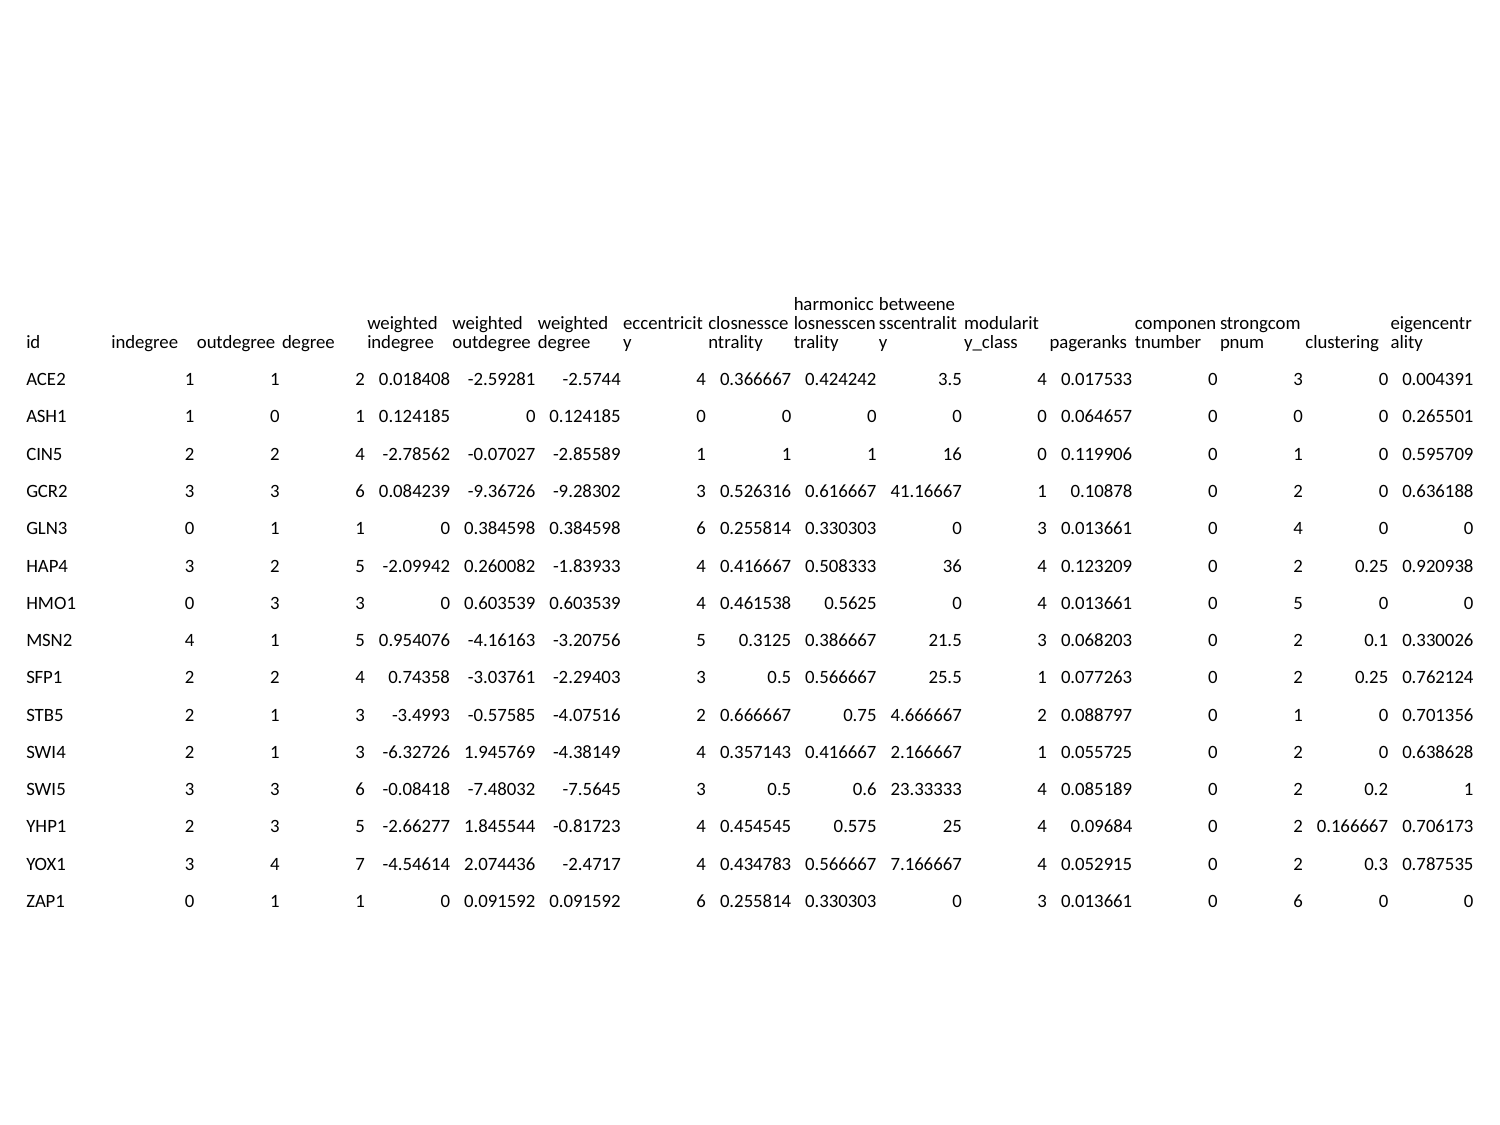

#
| id | indegree | outdegree | degree | weighted indegree | weighted outdegree | weighted degree | eccentricity | closnesscentrality | harmonicclosnesscentrality | betweenesscentrality | modularity\_class | pageranks | componentnumber | strongcompnum | clustering | eigencentrality |
| --- | --- | --- | --- | --- | --- | --- | --- | --- | --- | --- | --- | --- | --- | --- | --- | --- |
| ACE2 | 1 | 1 | 2 | 0.018408 | -2.59281 | -2.5744 | 4 | 0.366667 | 0.424242 | 3.5 | 4 | 0.017533 | 0 | 3 | 0 | 0.004391 |
| ASH1 | 1 | 0 | 1 | 0.124185 | 0 | 0.124185 | 0 | 0 | 0 | 0 | 0 | 0.064657 | 0 | 0 | 0 | 0.265501 |
| CIN5 | 2 | 2 | 4 | -2.78562 | -0.07027 | -2.85589 | 1 | 1 | 1 | 16 | 0 | 0.119906 | 0 | 1 | 0 | 0.595709 |
| GCR2 | 3 | 3 | 6 | 0.084239 | -9.36726 | -9.28302 | 3 | 0.526316 | 0.616667 | 41.16667 | 1 | 0.10878 | 0 | 2 | 0 | 0.636188 |
| GLN3 | 0 | 1 | 1 | 0 | 0.384598 | 0.384598 | 6 | 0.255814 | 0.330303 | 0 | 3 | 0.013661 | 0 | 4 | 0 | 0 |
| HAP4 | 3 | 2 | 5 | -2.09942 | 0.260082 | -1.83933 | 4 | 0.416667 | 0.508333 | 36 | 4 | 0.123209 | 0 | 2 | 0.25 | 0.920938 |
| HMO1 | 0 | 3 | 3 | 0 | 0.603539 | 0.603539 | 4 | 0.461538 | 0.5625 | 0 | 4 | 0.013661 | 0 | 5 | 0 | 0 |
| MSN2 | 4 | 1 | 5 | 0.954076 | -4.16163 | -3.20756 | 5 | 0.3125 | 0.386667 | 21.5 | 3 | 0.068203 | 0 | 2 | 0.1 | 0.330026 |
| SFP1 | 2 | 2 | 4 | 0.74358 | -3.03761 | -2.29403 | 3 | 0.5 | 0.566667 | 25.5 | 1 | 0.077263 | 0 | 2 | 0.25 | 0.762124 |
| STB5 | 2 | 1 | 3 | -3.4993 | -0.57585 | -4.07516 | 2 | 0.666667 | 0.75 | 4.666667 | 2 | 0.088797 | 0 | 1 | 0 | 0.701356 |
| SWI4 | 2 | 1 | 3 | -6.32726 | 1.945769 | -4.38149 | 4 | 0.357143 | 0.416667 | 2.166667 | 1 | 0.055725 | 0 | 2 | 0 | 0.638628 |
| SWI5 | 3 | 3 | 6 | -0.08418 | -7.48032 | -7.5645 | 3 | 0.5 | 0.6 | 23.33333 | 4 | 0.085189 | 0 | 2 | 0.2 | 1 |
| YHP1 | 2 | 3 | 5 | -2.66277 | 1.845544 | -0.81723 | 4 | 0.454545 | 0.575 | 25 | 4 | 0.09684 | 0 | 2 | 0.166667 | 0.706173 |
| YOX1 | 3 | 4 | 7 | -4.54614 | 2.074436 | -2.4717 | 4 | 0.434783 | 0.566667 | 7.166667 | 4 | 0.052915 | 0 | 2 | 0.3 | 0.787535 |
| ZAP1 | 0 | 1 | 1 | 0 | 0.091592 | 0.091592 | 6 | 0.255814 | 0.330303 | 0 | 3 | 0.013661 | 0 | 6 | 0 | 0 |